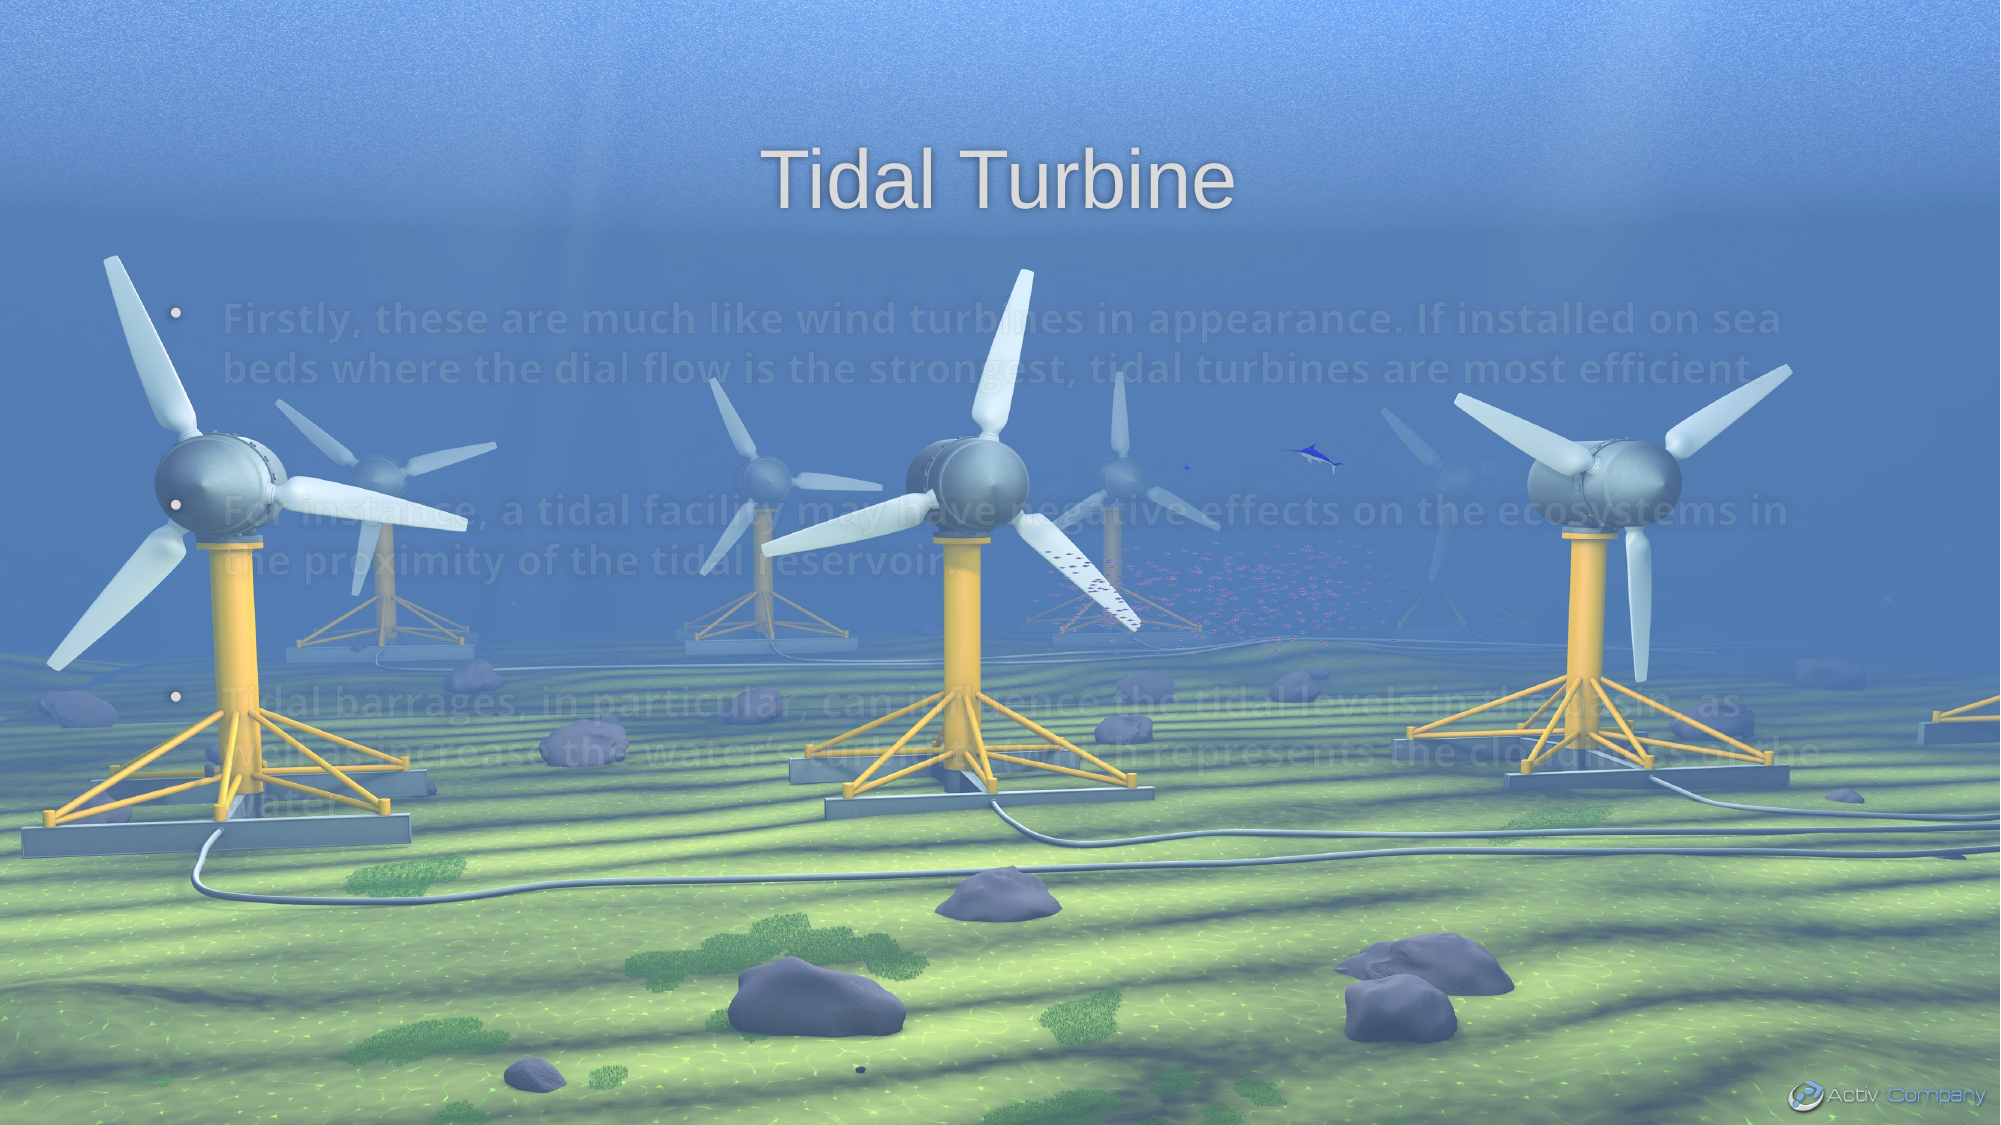

# Tidal Turbine
Firstly, these are much like wind turbines in appearance. If installed on sea beds where the dial flow is the strongest, tidal turbines are most efficient.

For instance, a tidal facility may have negative effects on the ecosystems in the proximity of the tidal reservoir.

Tidal barrages, in particular, can influence the tidal levels in the basin, as well as increase the water’s turbidity (which represents the cloudiness of the water